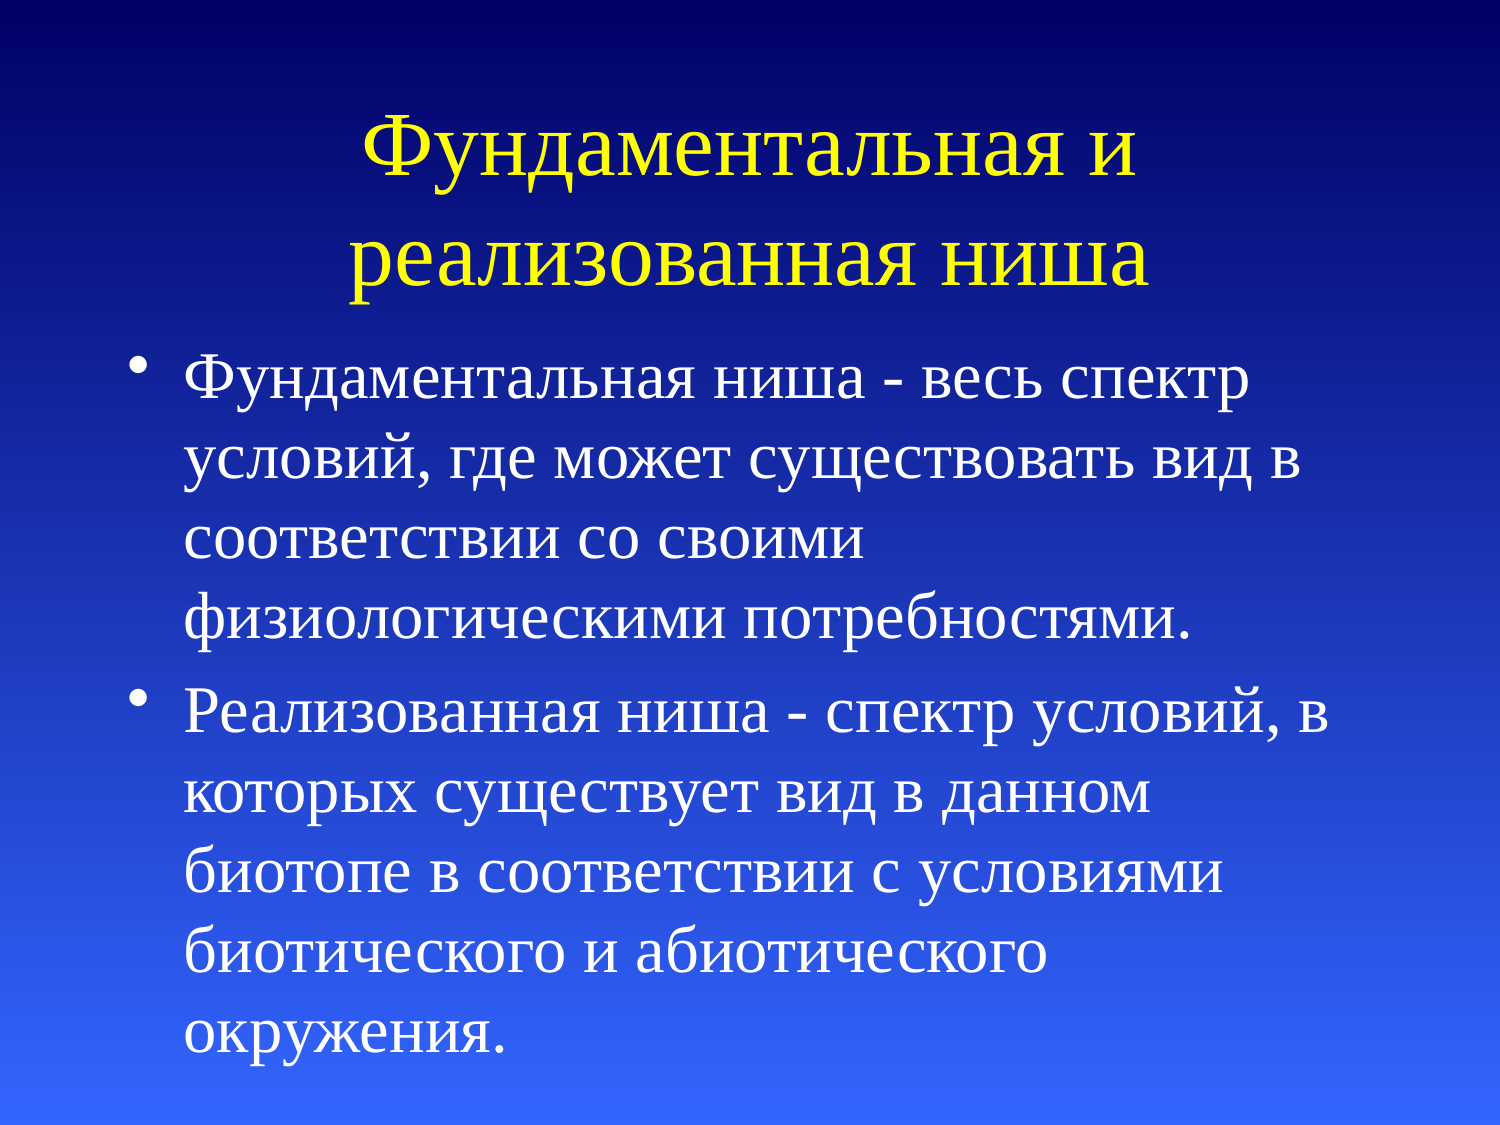

# Фундаментальная и реализованная ниша
Фундаментальная ниша - весь спектр условий, где может существовать вид в соответствии со своими физиологическими потребностями.
Реализованная ниша - спектр условий, в которых существует вид в данном биотопе в соответствии с условиями биотического и абиотического окружения.